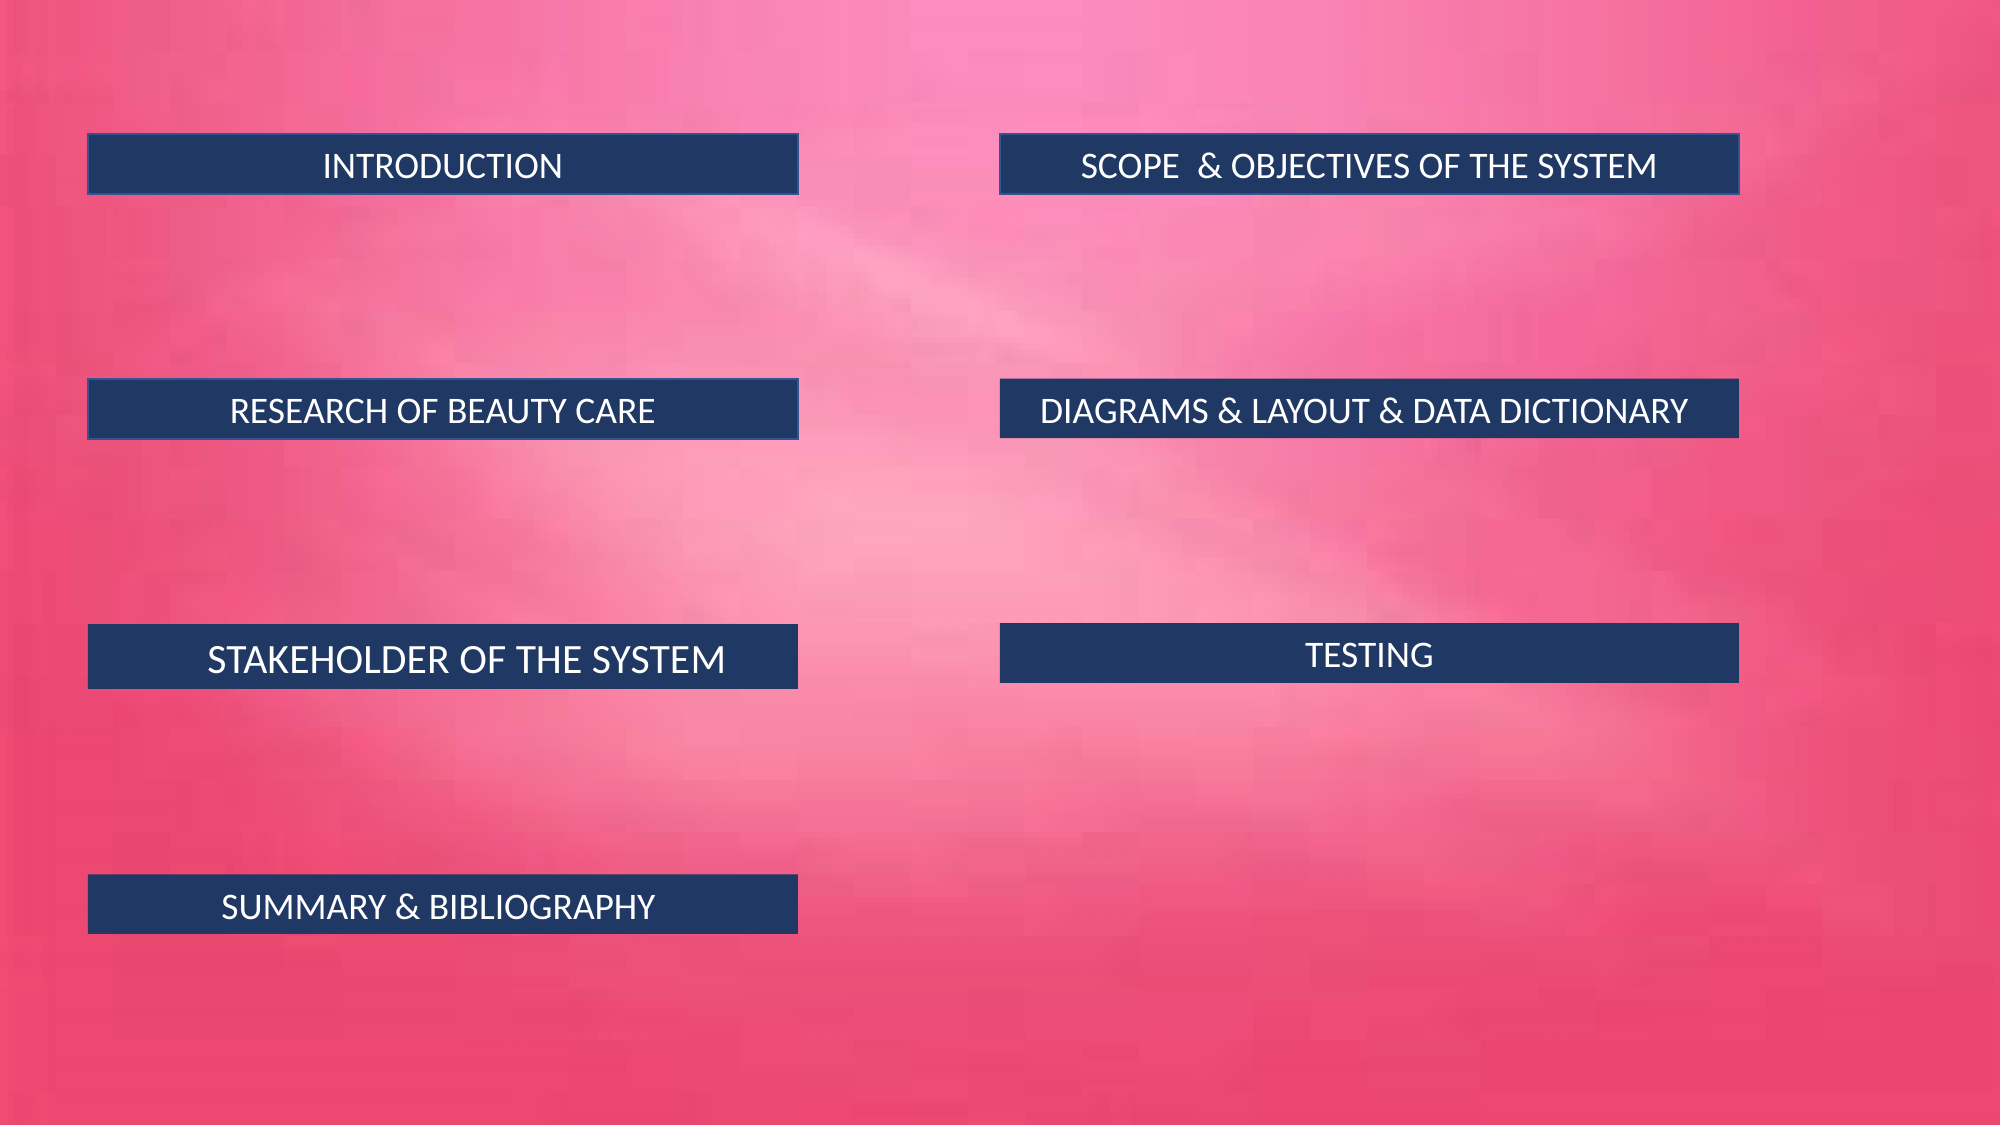

INTRODUCTION
SCOPE  & OBJECTIVES OF THE SYSTEM
   DIAGRAMS & LAYOUT & DATA DICTIONARY
RESEARCH OF BEAUTY CARE
TESTING
           STAKEHOLDER OF THE SYSTEM
SUMMARY & BIBLIOGRAPHY